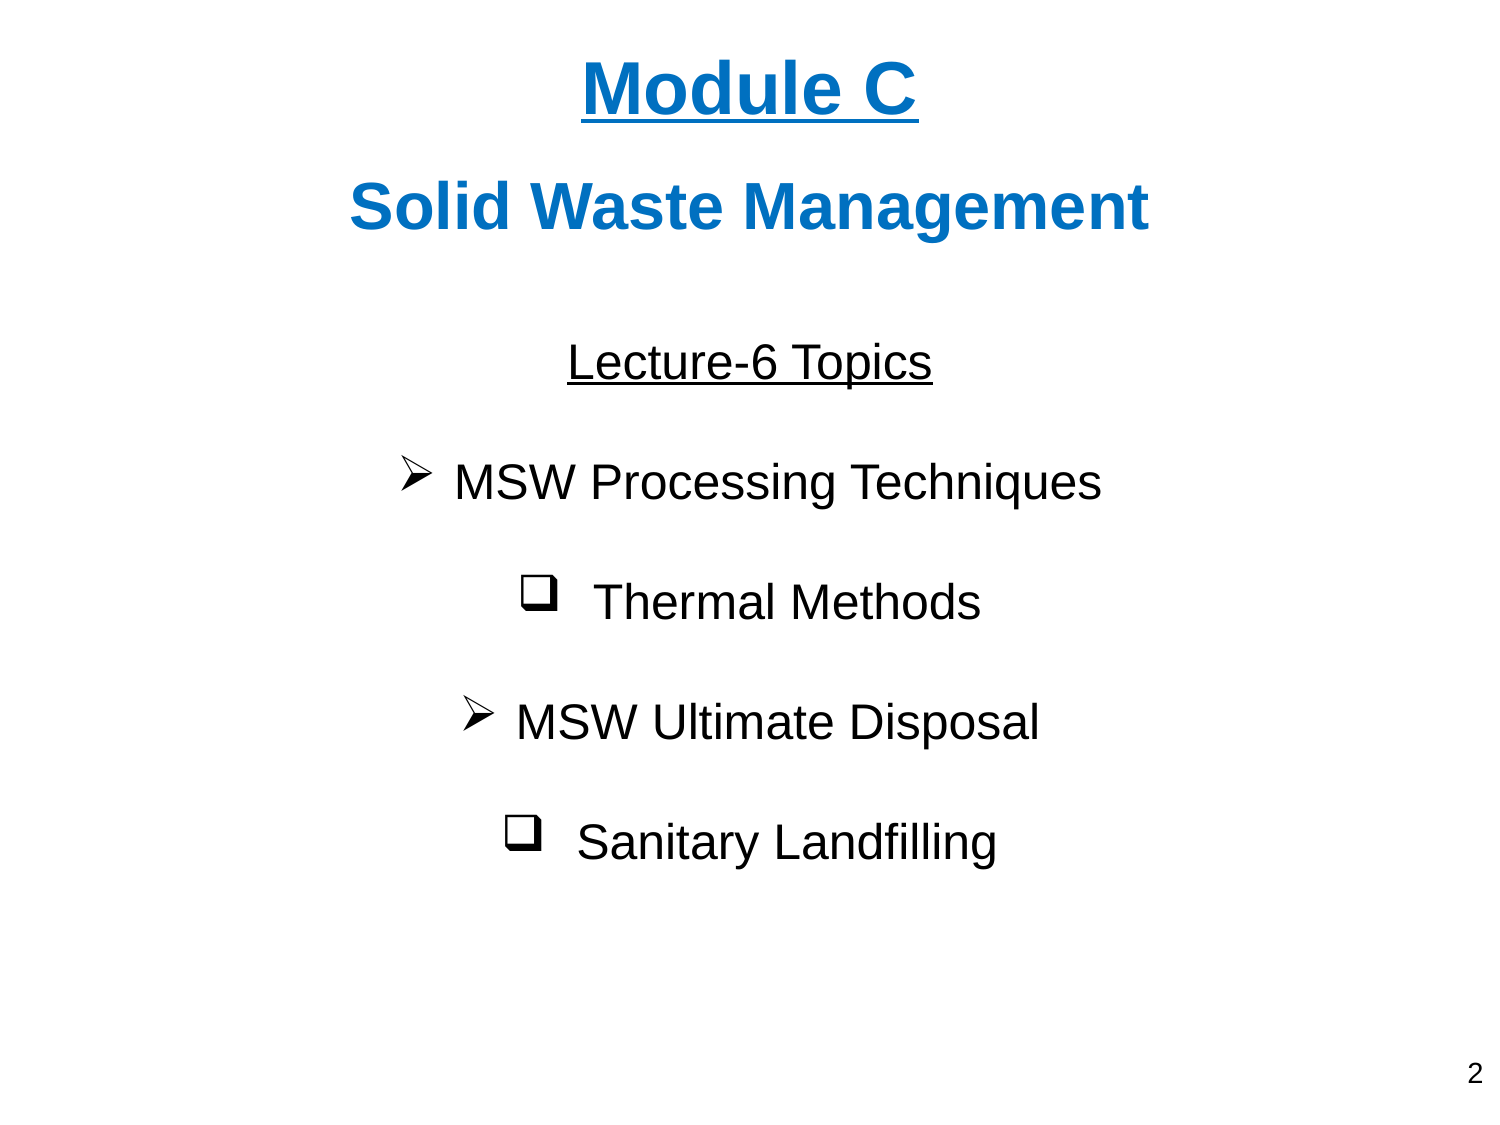

Module C
Solid Waste Management
Lecture-6 Topics

MSW Processing Techniques

Thermal Methods

MSW Ultimate Disposal

Sanitary Landfilling

2